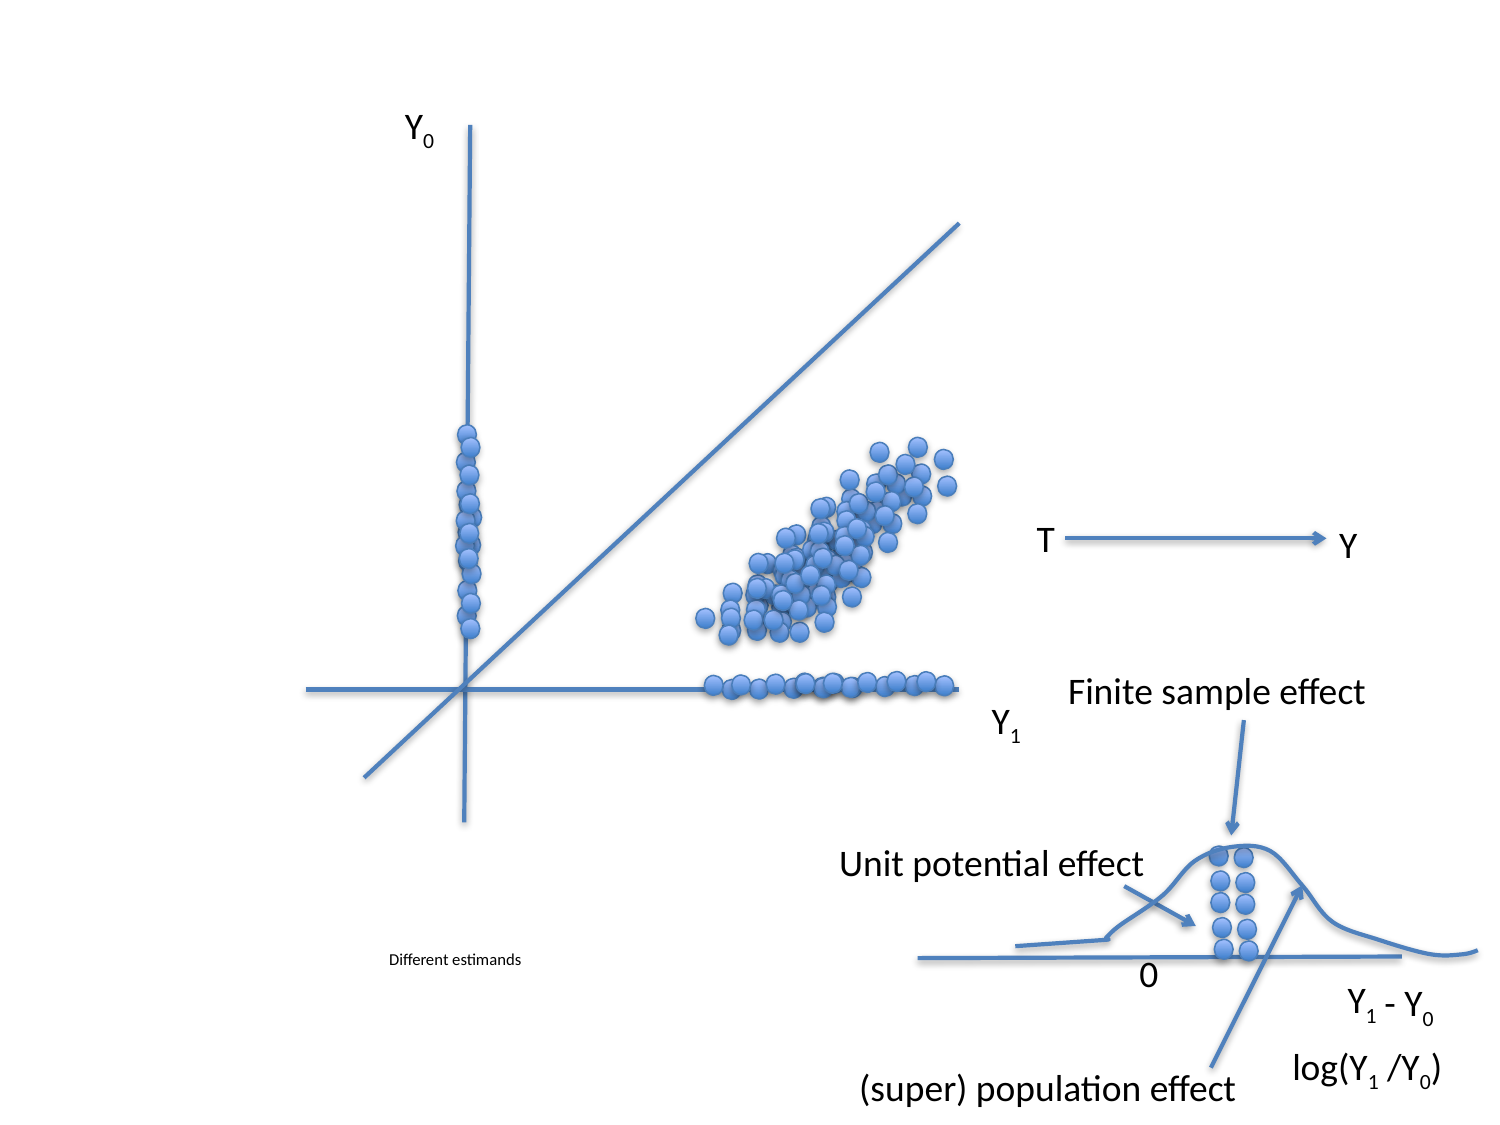

Y0

T

Y

Finite sample effect

Y1
Unit potential effect

Different estimands
0
Y1
- Y0
/Y0)
log(Y1
(super) population effect